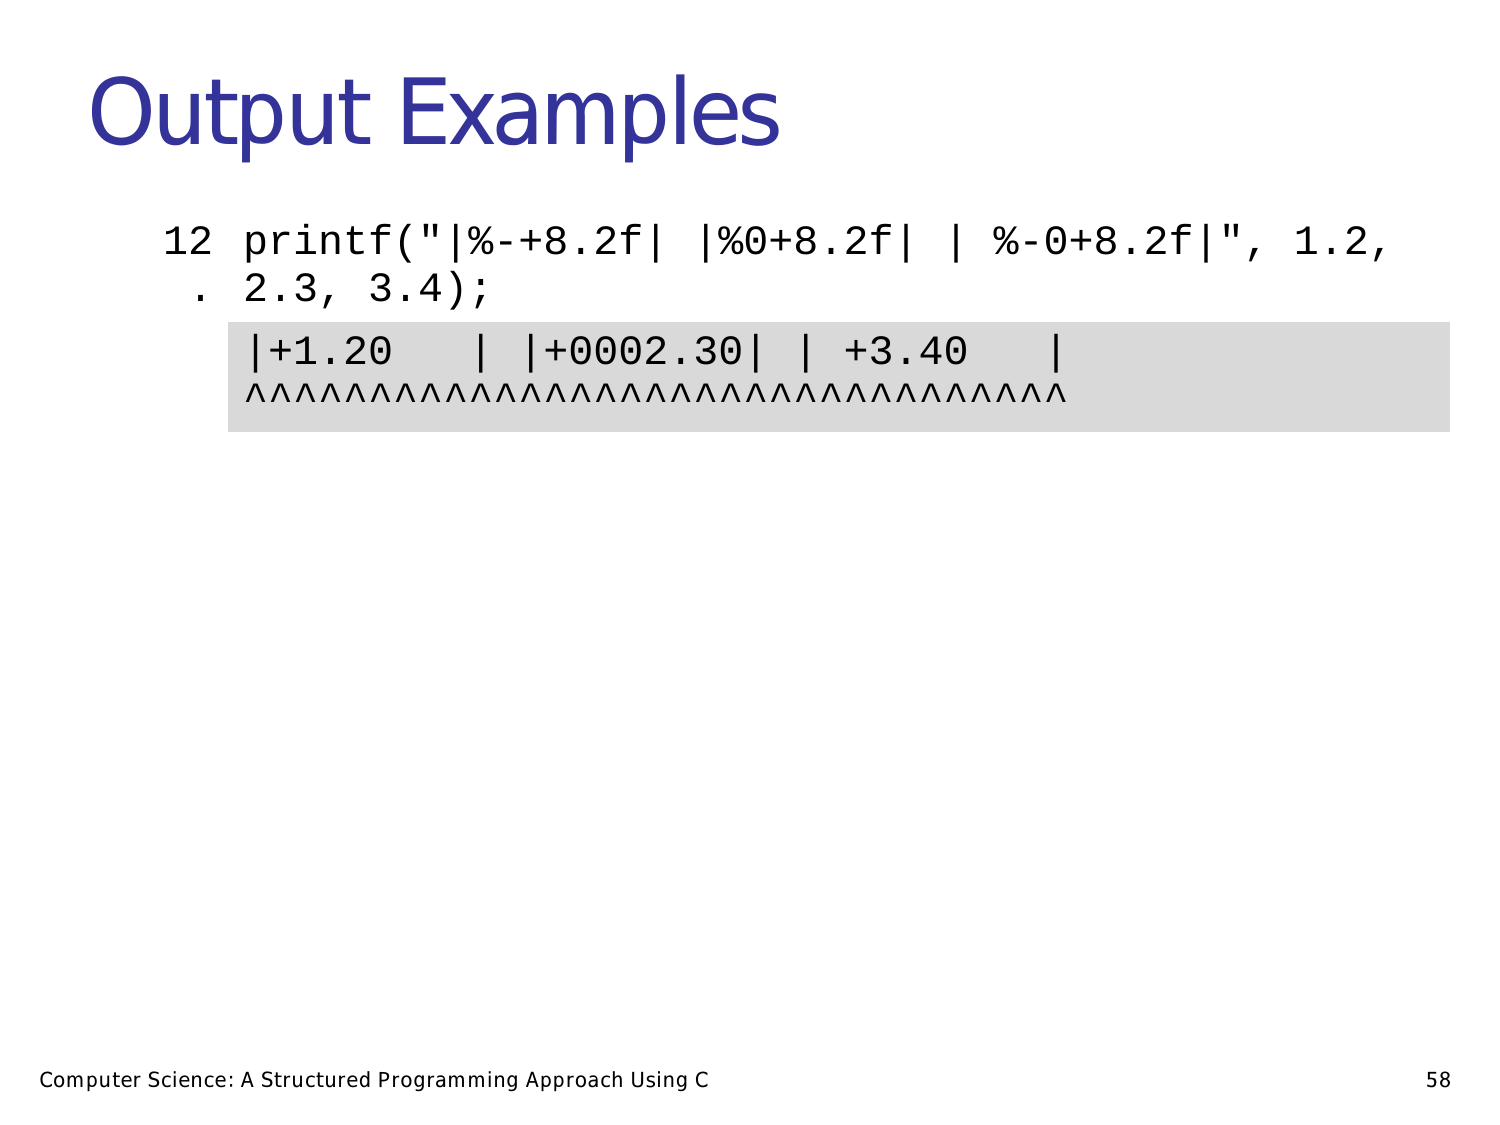

# Output Examples
| 12. | printf("|%-+8.2f| |%0+8.2f| | %-0+8.2f|", 1.2, 2.3, 3.4); |
| --- | --- |
|  | |+1.20 | |+0002.30| | +3.40 | ^^^^^^^^^^^^^^^^^^^^^^^^^^^^^^^^^ |
Computer Science: A Structured Programming Approach Using C
58